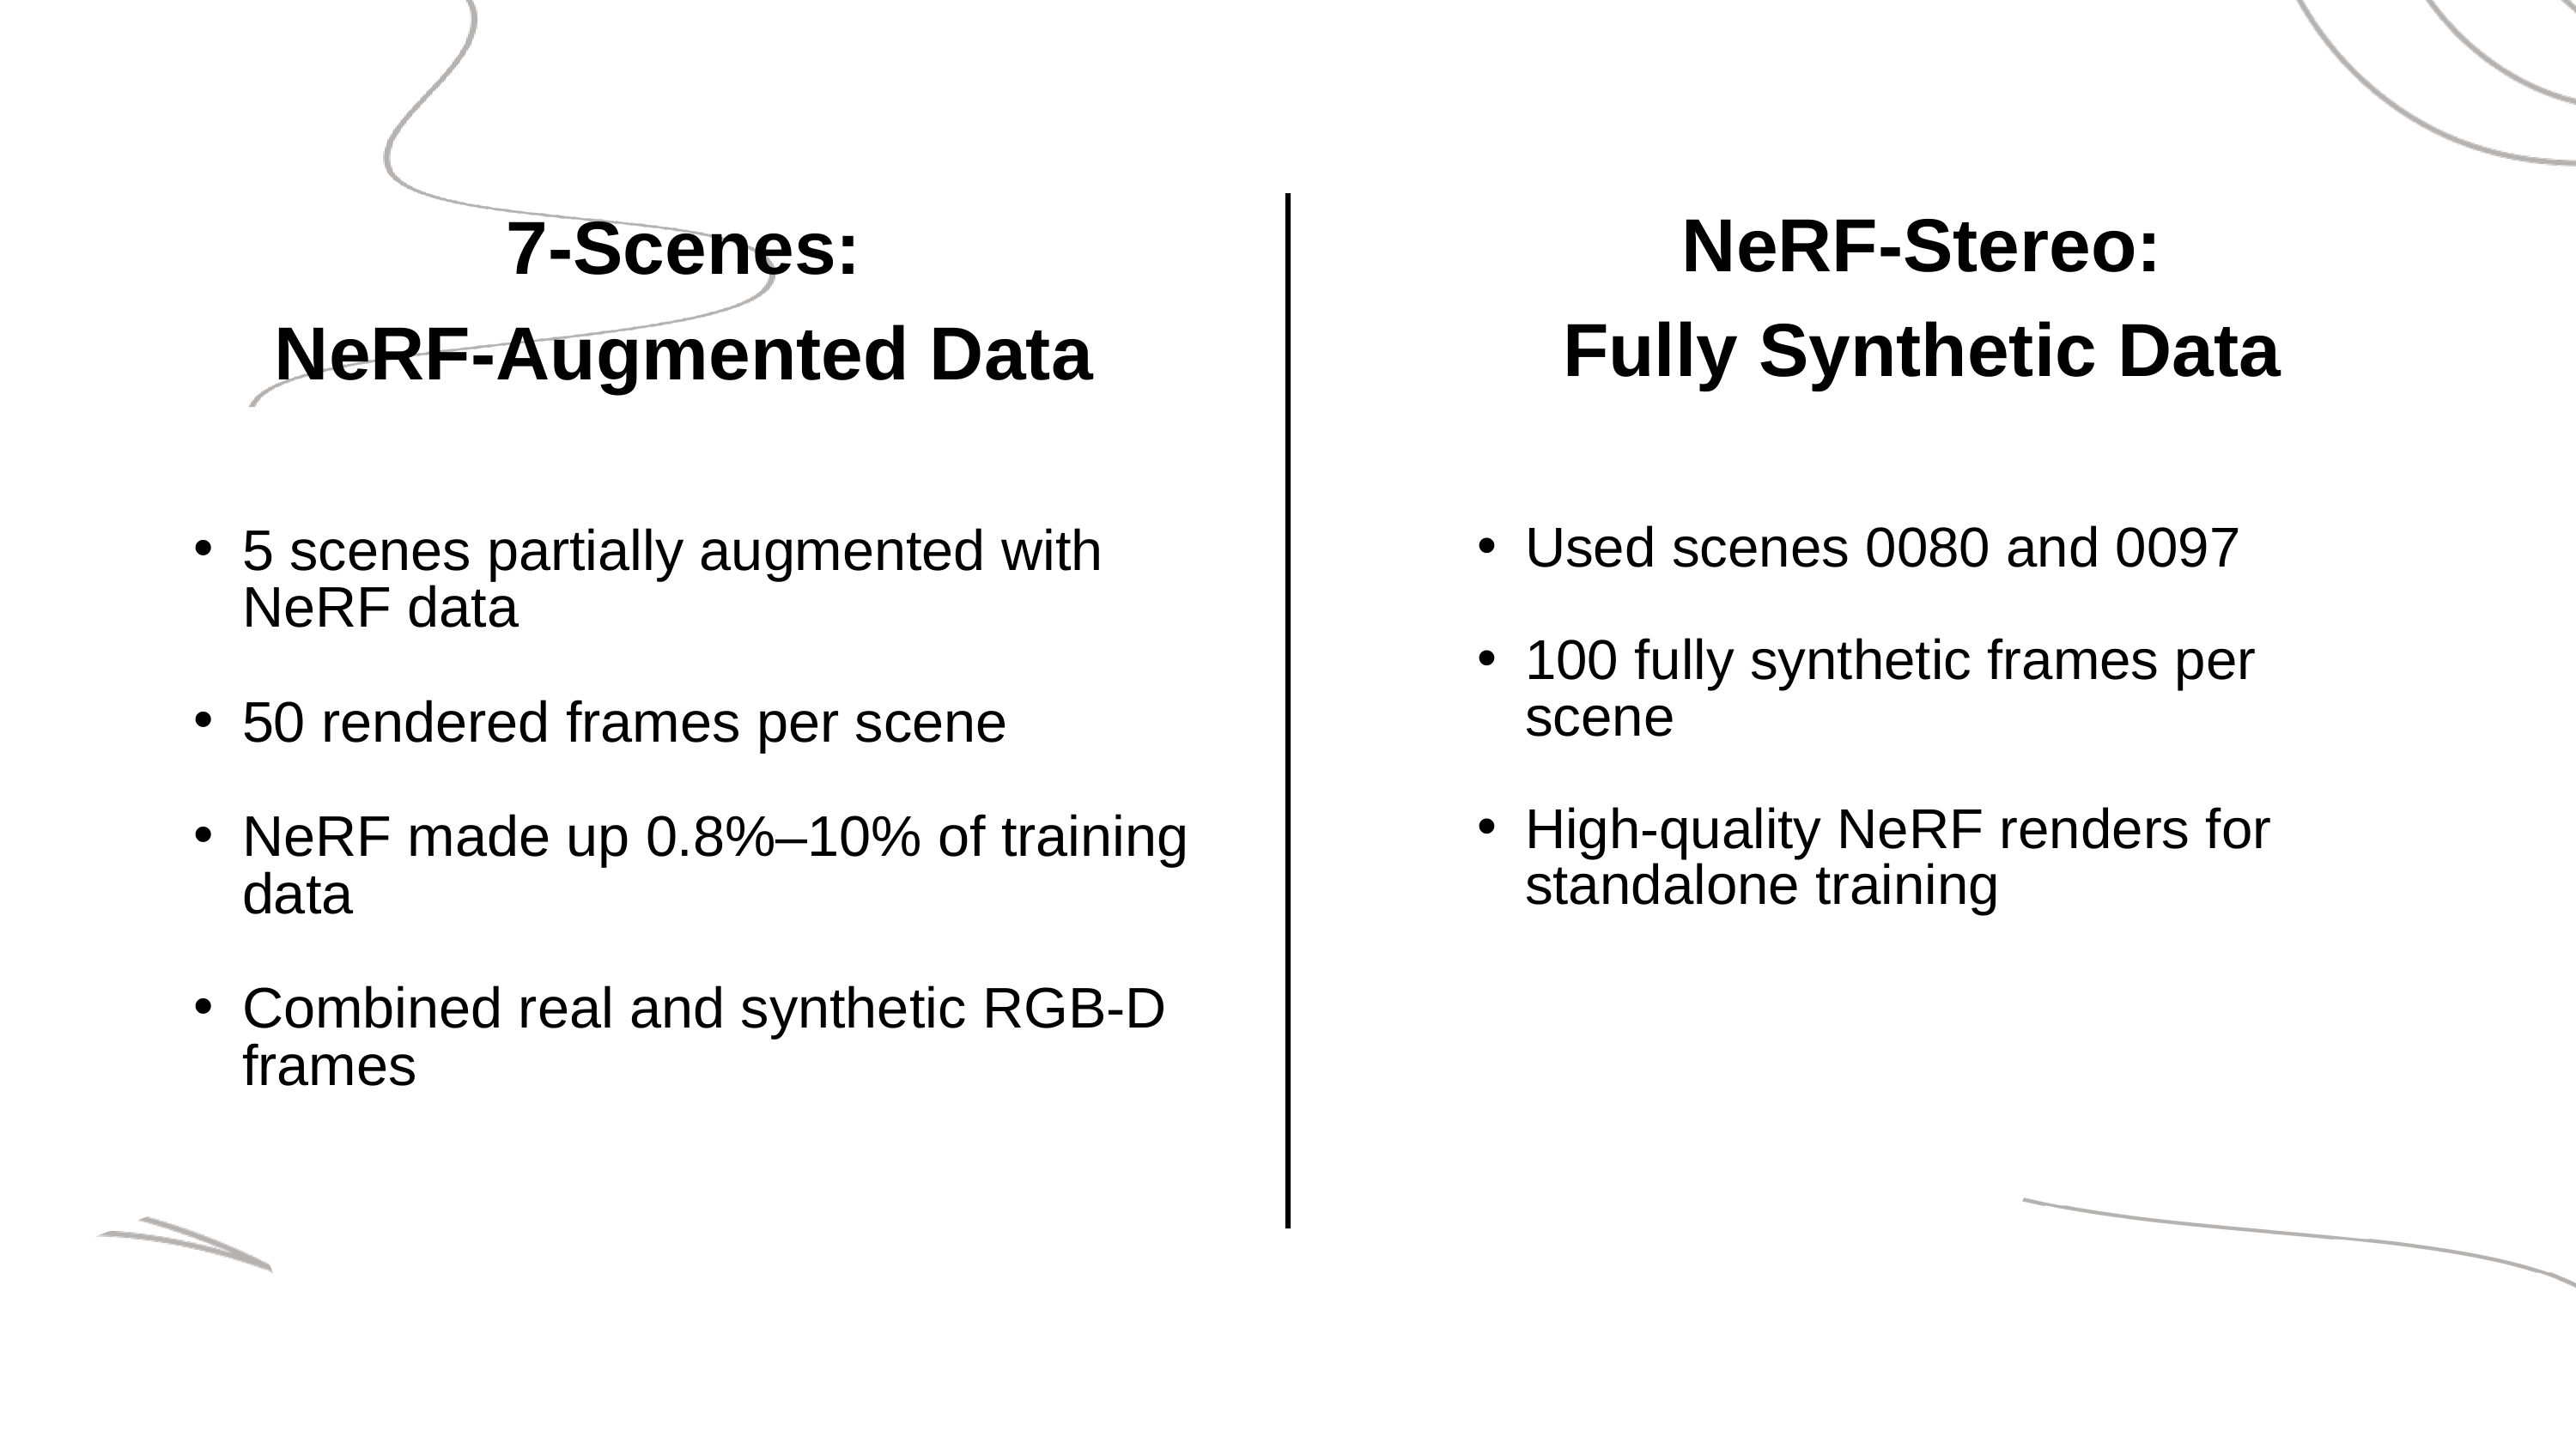

NeRF-Stereo:
Fully Synthetic Data
7-Scenes:
NeRF-Augmented Data
5 scenes partially augmented with NeRF data

50 rendered frames per scene

NeRF made up 0.8%–10% of training data

Combined real and synthetic RGB-D frames

Used scenes 0080 and 0097

100 fully synthetic frames per scene

High-quality NeRF renders for standalone training